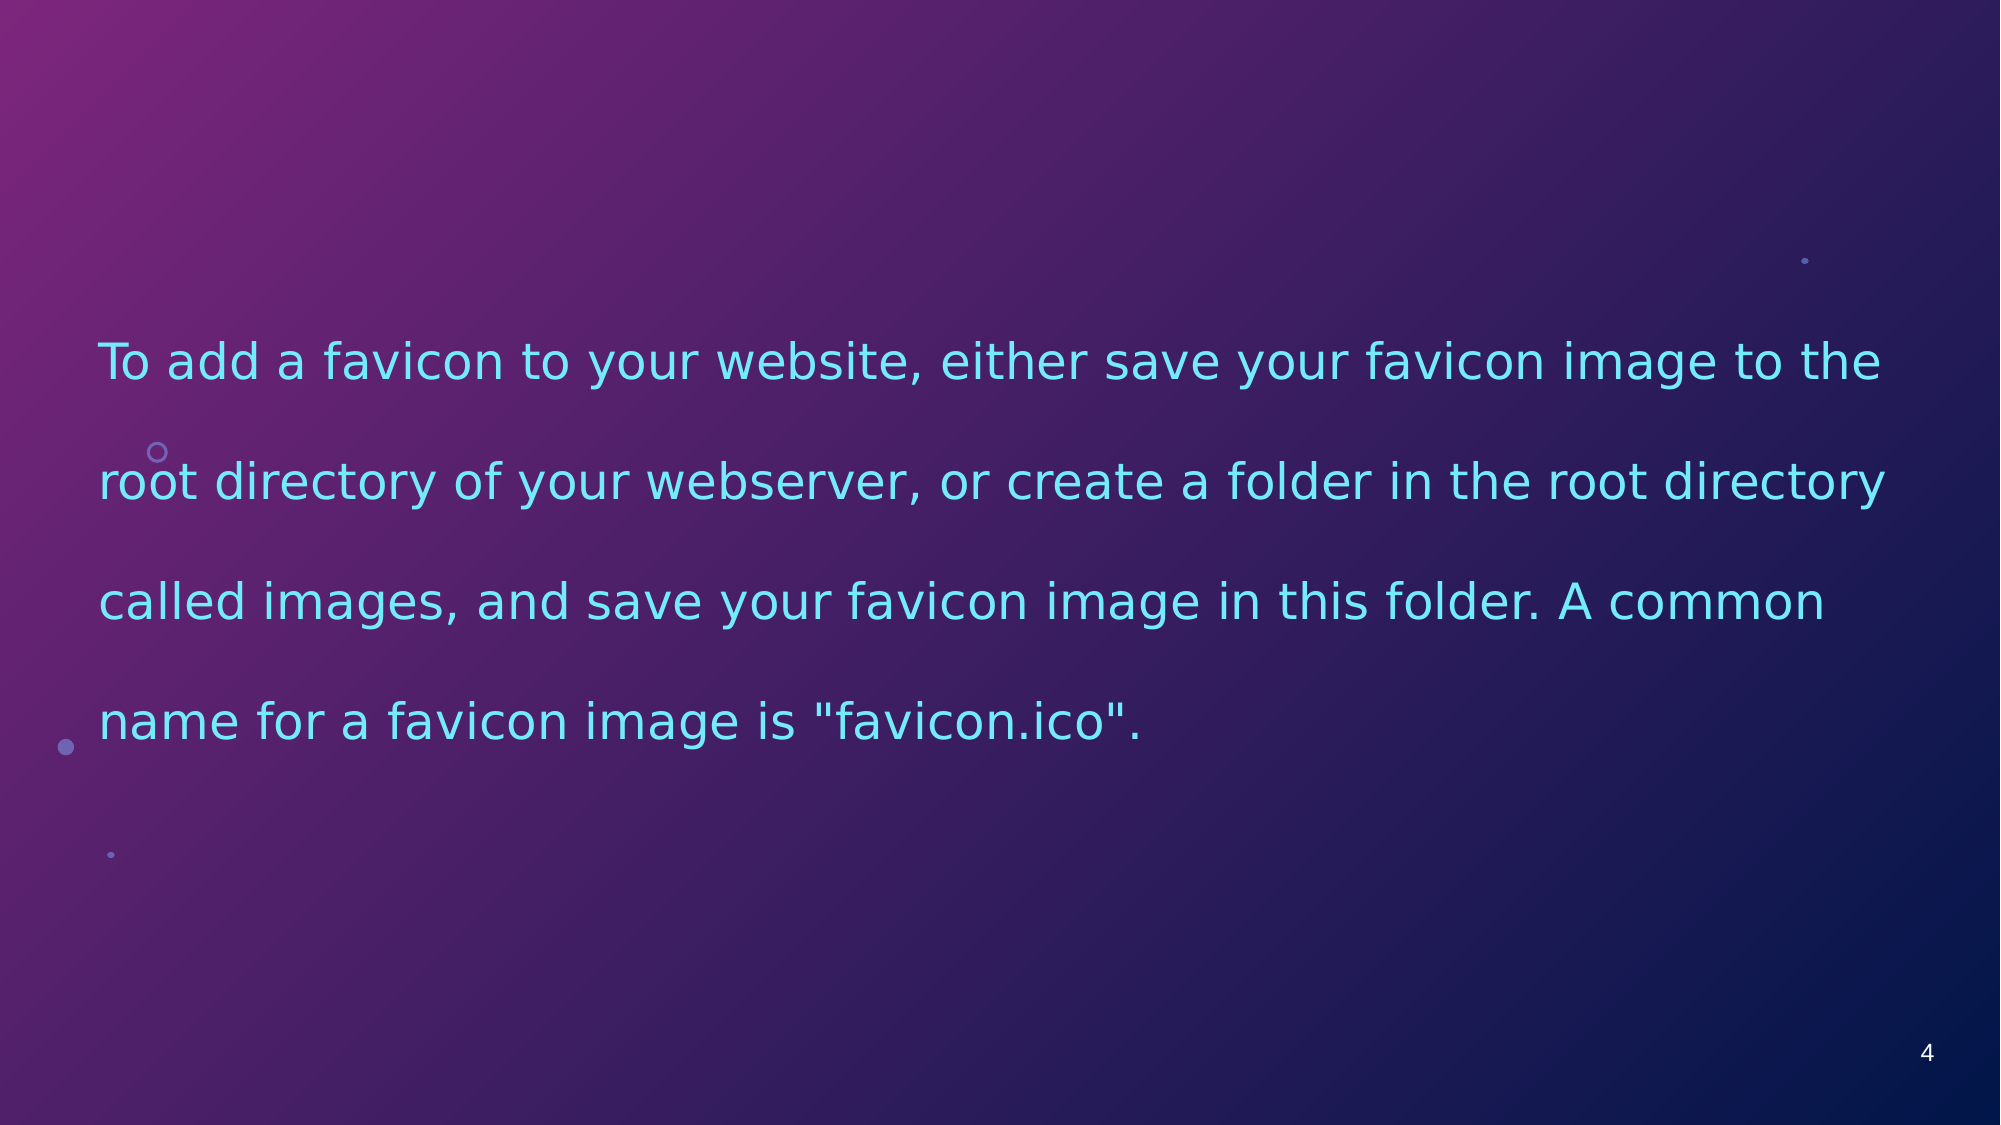

To add a favicon to your website, either save your favicon image to the root directory of your webserver, or create a folder in the root directory called images, and save your favicon image in this folder. A common name for a favicon image is "favicon.ico".
4